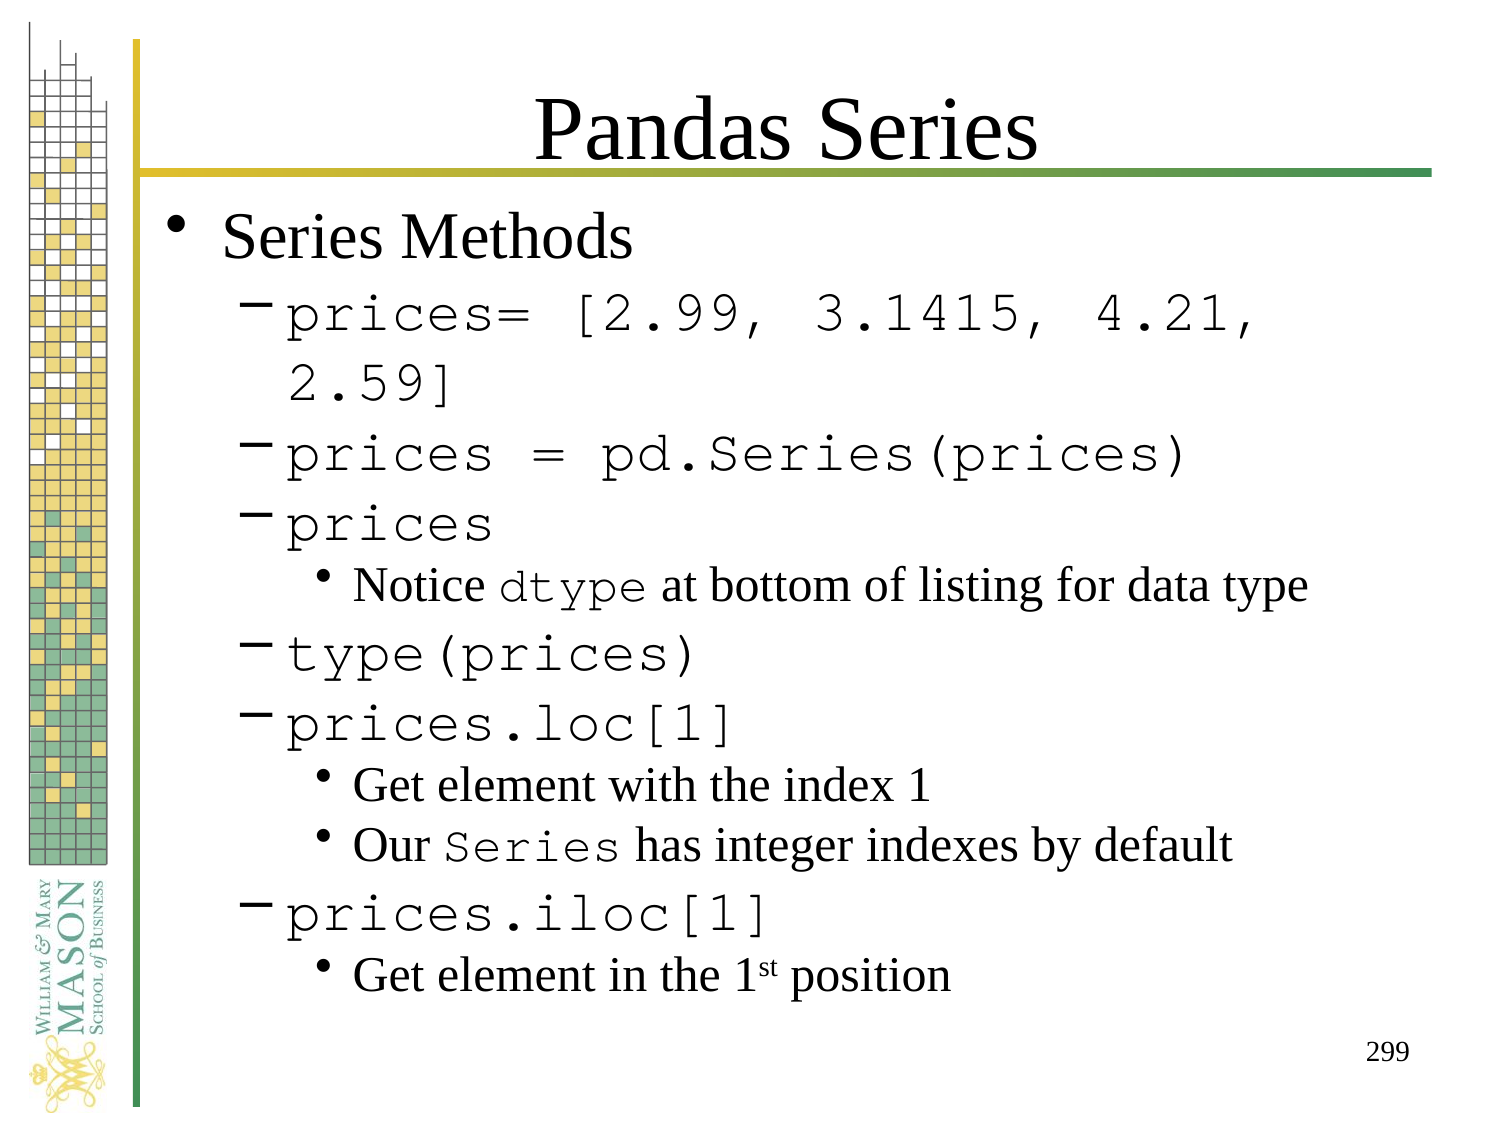

# Pandas Series
Series Methods
prices= [2.99, 3.1415, 4.21, 2.59]
prices = pd.Series(prices)
prices
Notice dtype at bottom of listing for data type
type(prices)
prices.loc[1]
Get element with the index 1
Our Series has integer indexes by default
prices.iloc[1]
Get element in the 1st position

299